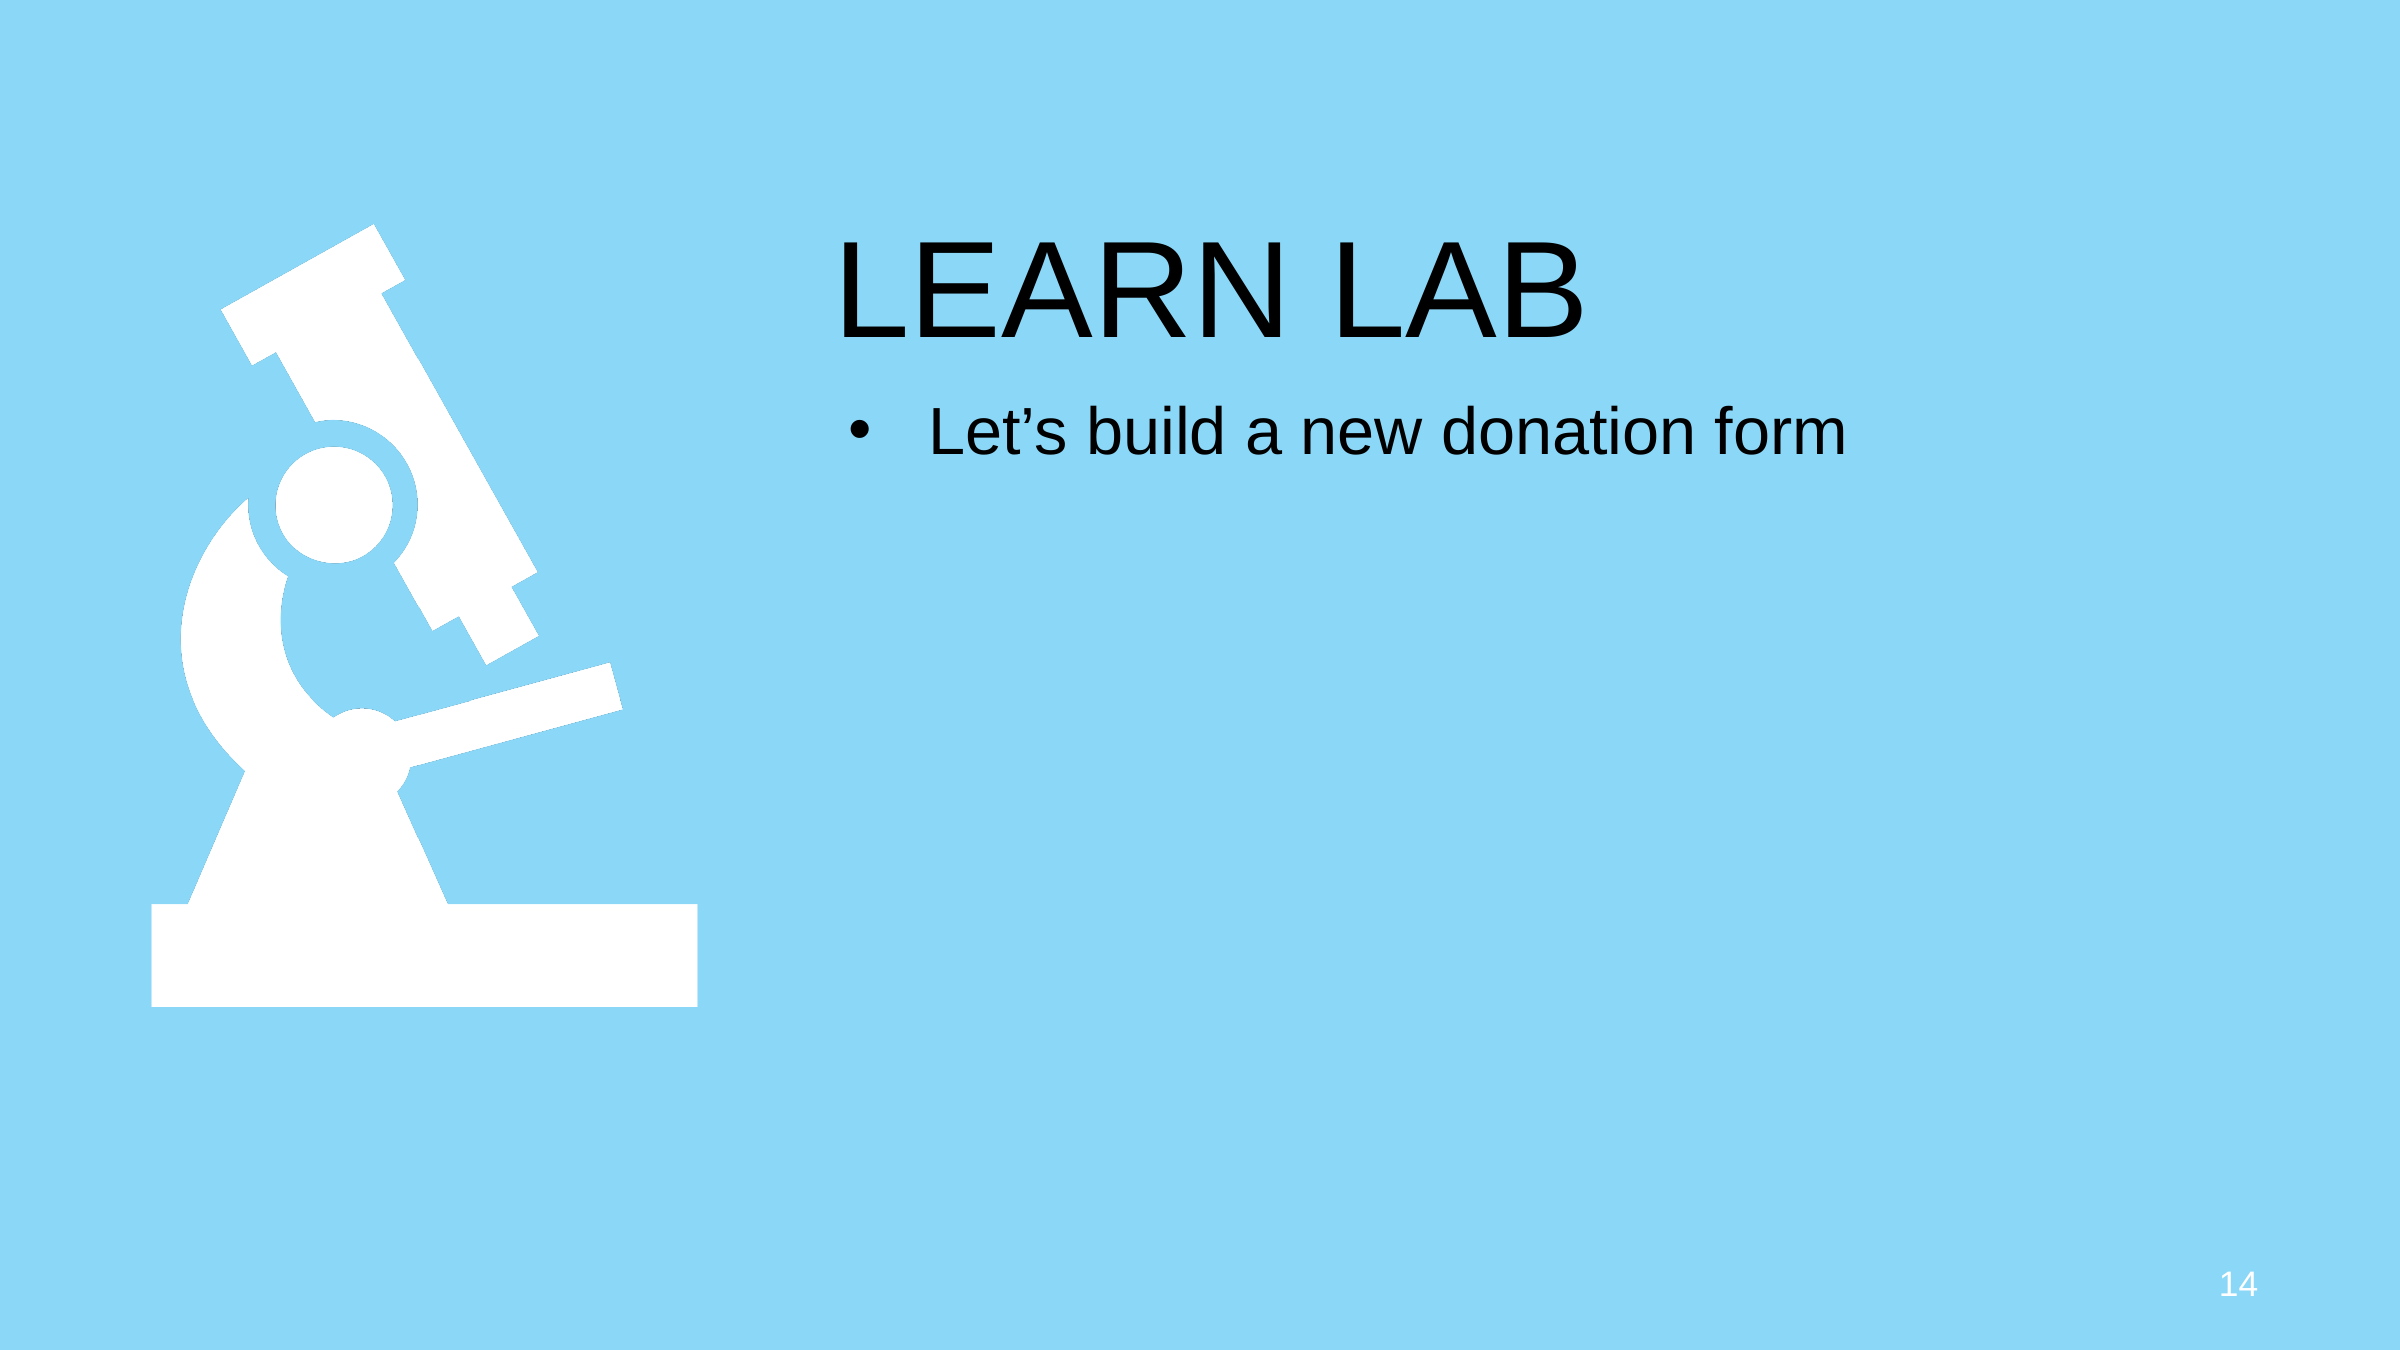

# Learn Lab
Let’s build a new donation form
14